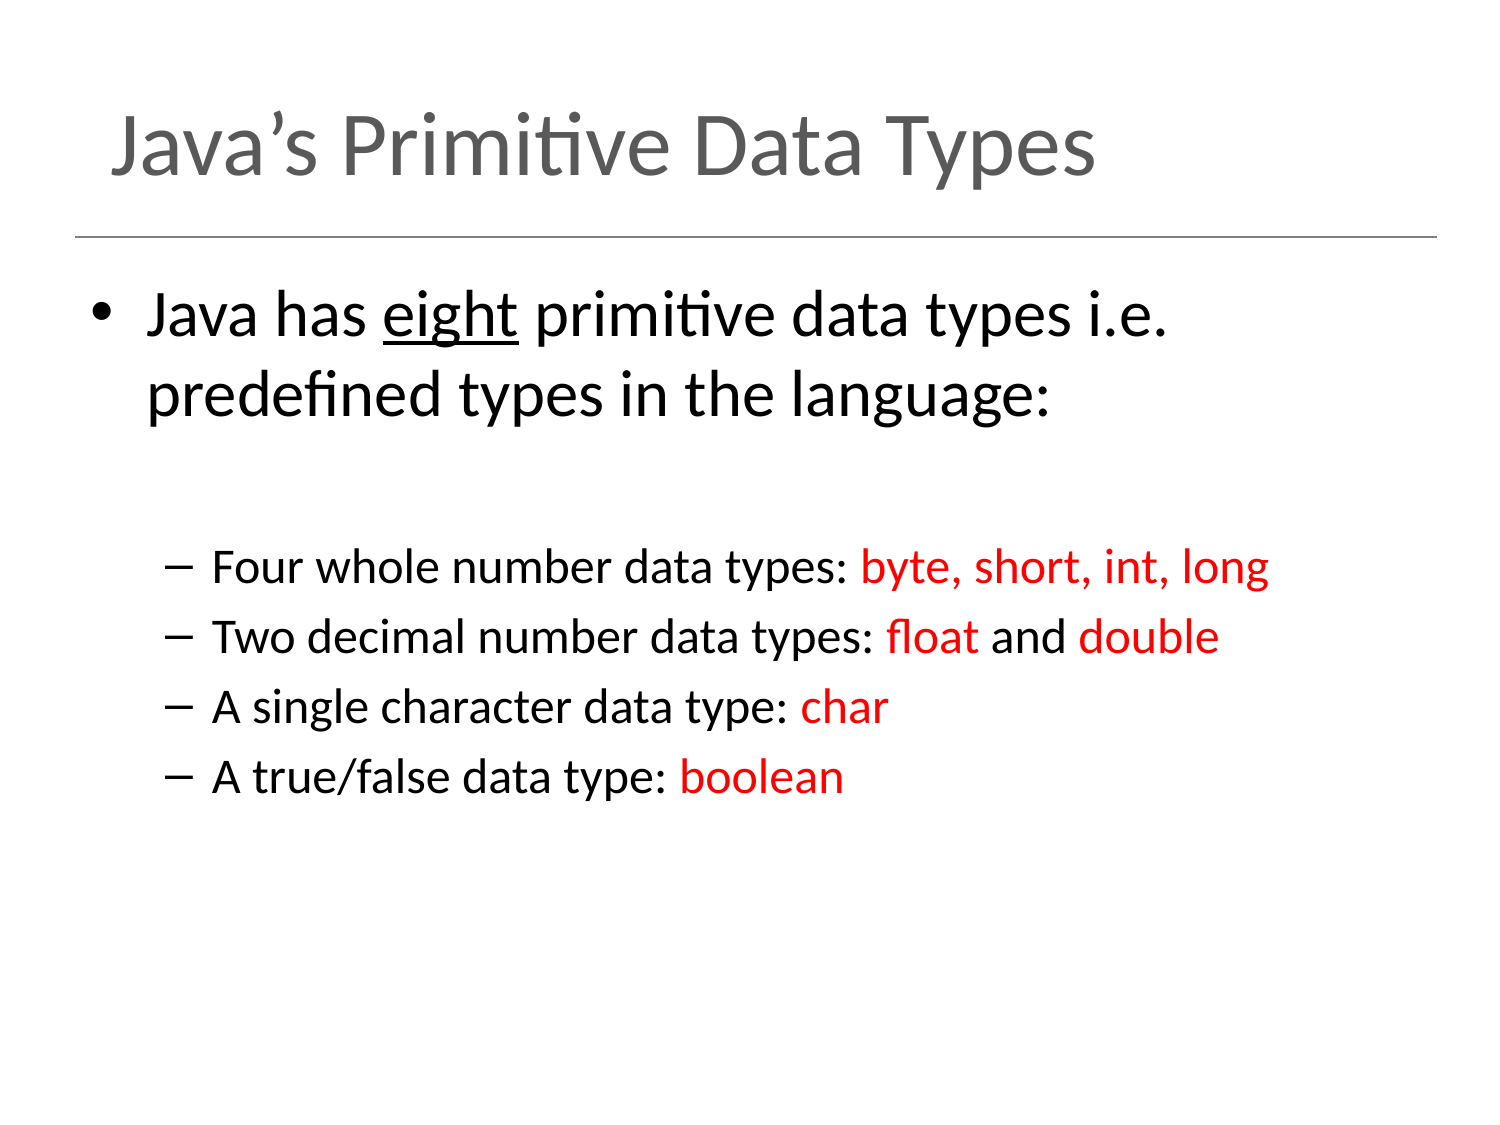

# Java’s Primitive Data Types
Java has eight primitive data types i.e. predefined types in the language:

Four whole number data types: byte, short, int, long
Two decimal number data types: float and double
A single character data type: char
A true/false data type: boolean